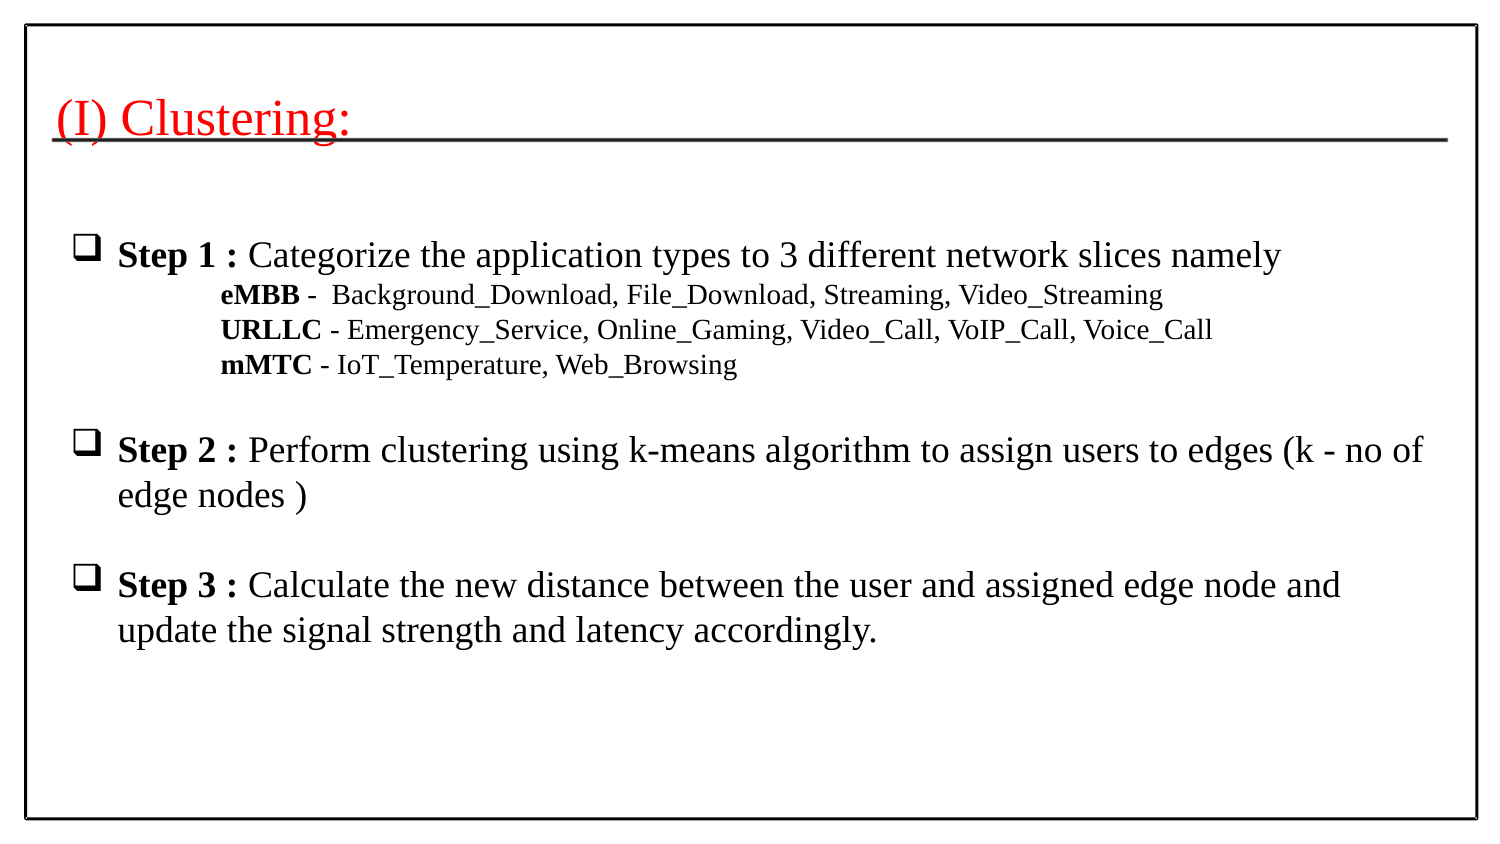

(I) Clustering:

Step 1 : Categorize the application types to 3 different network slices namely
	eMBB -  Background_Download, File_Download, Streaming, Video_Streaming
	URLLC - Emergency_Service, Online_Gaming, Video_Call, VoIP_Call, Voice_Call
	mMTC - IoT_Temperature, Web_Browsing

Step 2 : Perform clustering using k-means algorithm to assign users to edges (k - no of edge nodes )

Step 3 : Calculate the new distance between the user and assigned edge node and update the signal strength and latency accordingly.